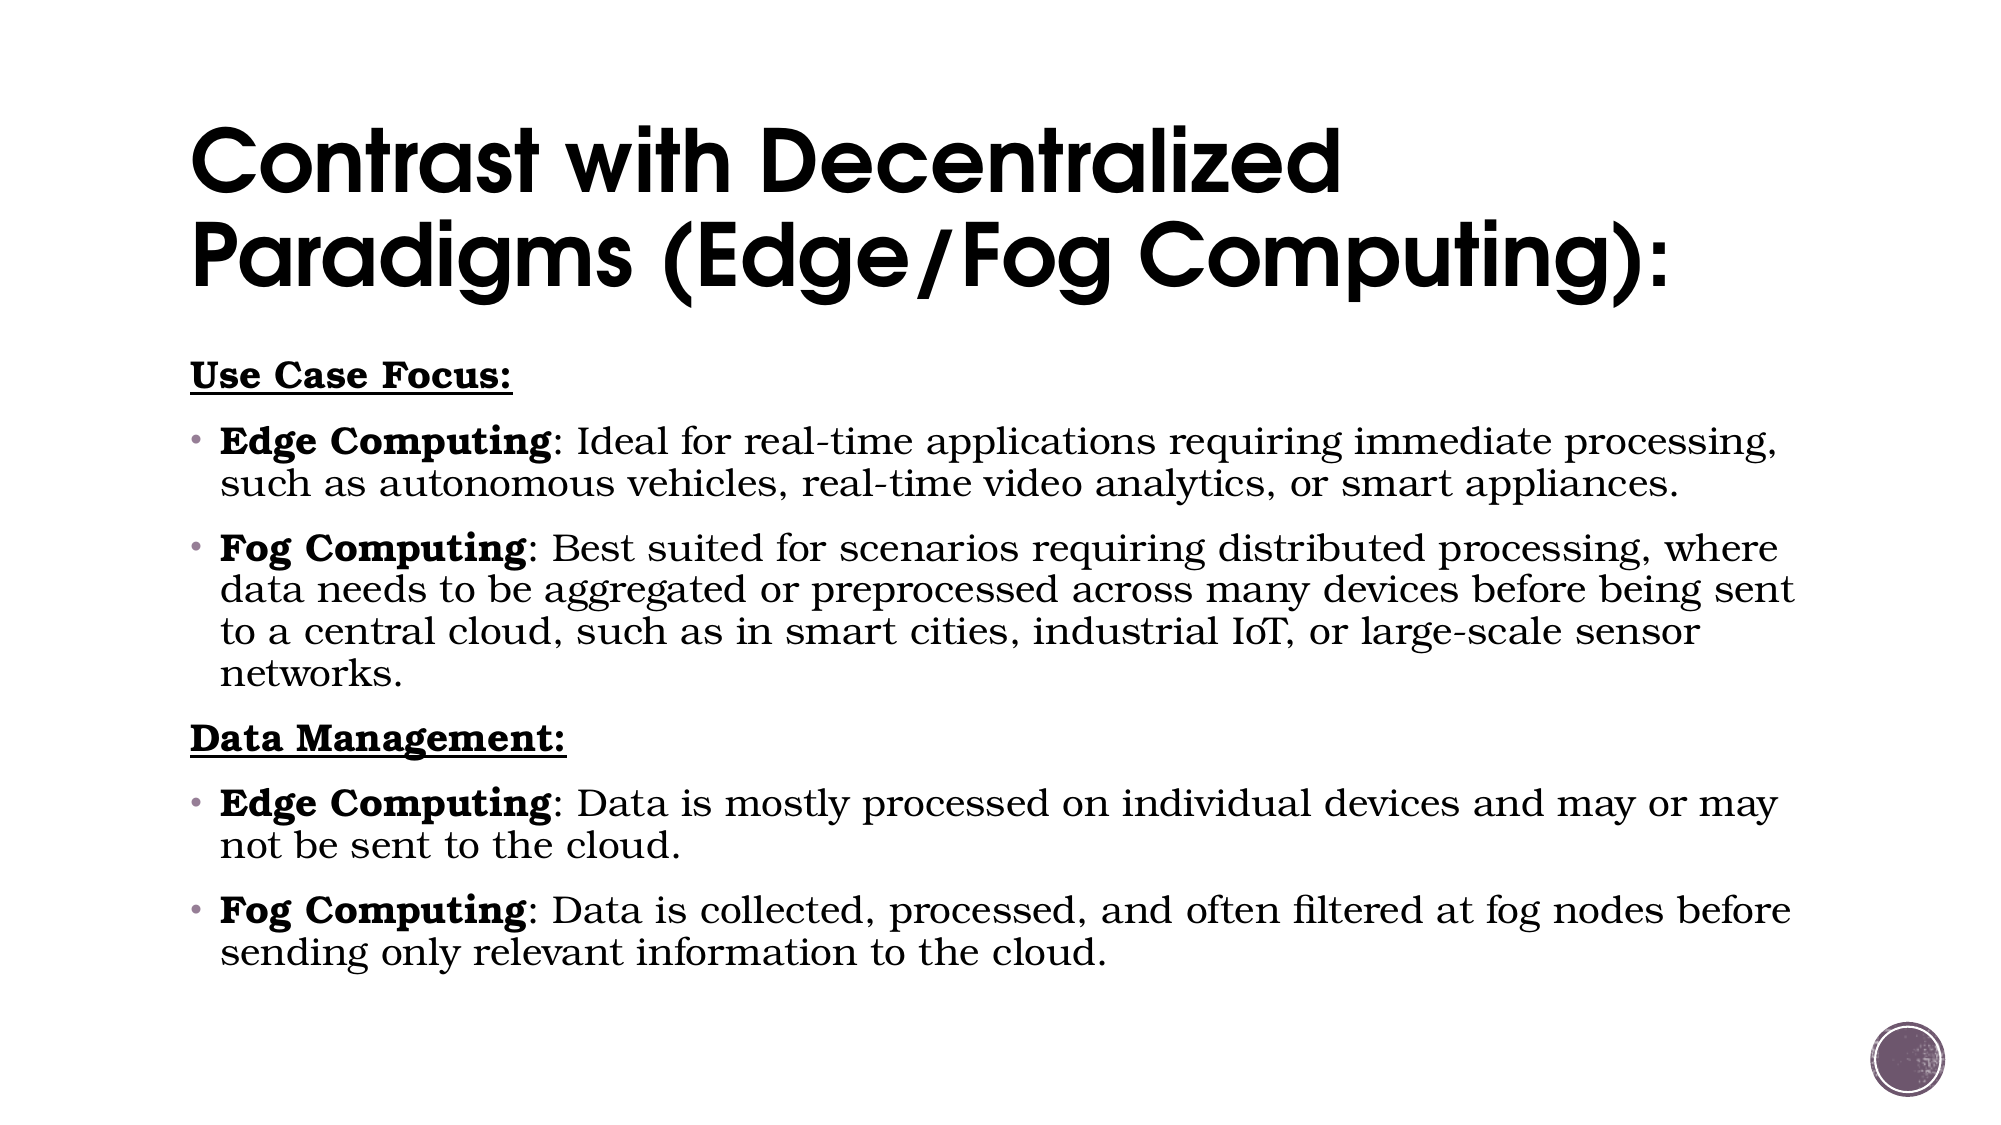

# Contrast with Decentralized Paradigms (Edge/Fog Computing):
Use Case Focus:
Edge Computing: Ideal for real-time applications requiring immediate processing, such as autonomous vehicles, real-time video analytics, or smart appliances.
Fog Computing: Best suited for scenarios requiring distributed processing, where data needs to be aggregated or preprocessed across many devices before being sent to a central cloud, such as in smart cities, industrial IoT, or large-scale sensor networks.
Data Management:
Edge Computing: Data is mostly processed on individual devices and may or may not be sent to the cloud.
Fog Computing: Data is collected, processed, and often filtered at fog nodes before sending only relevant information to the cloud.